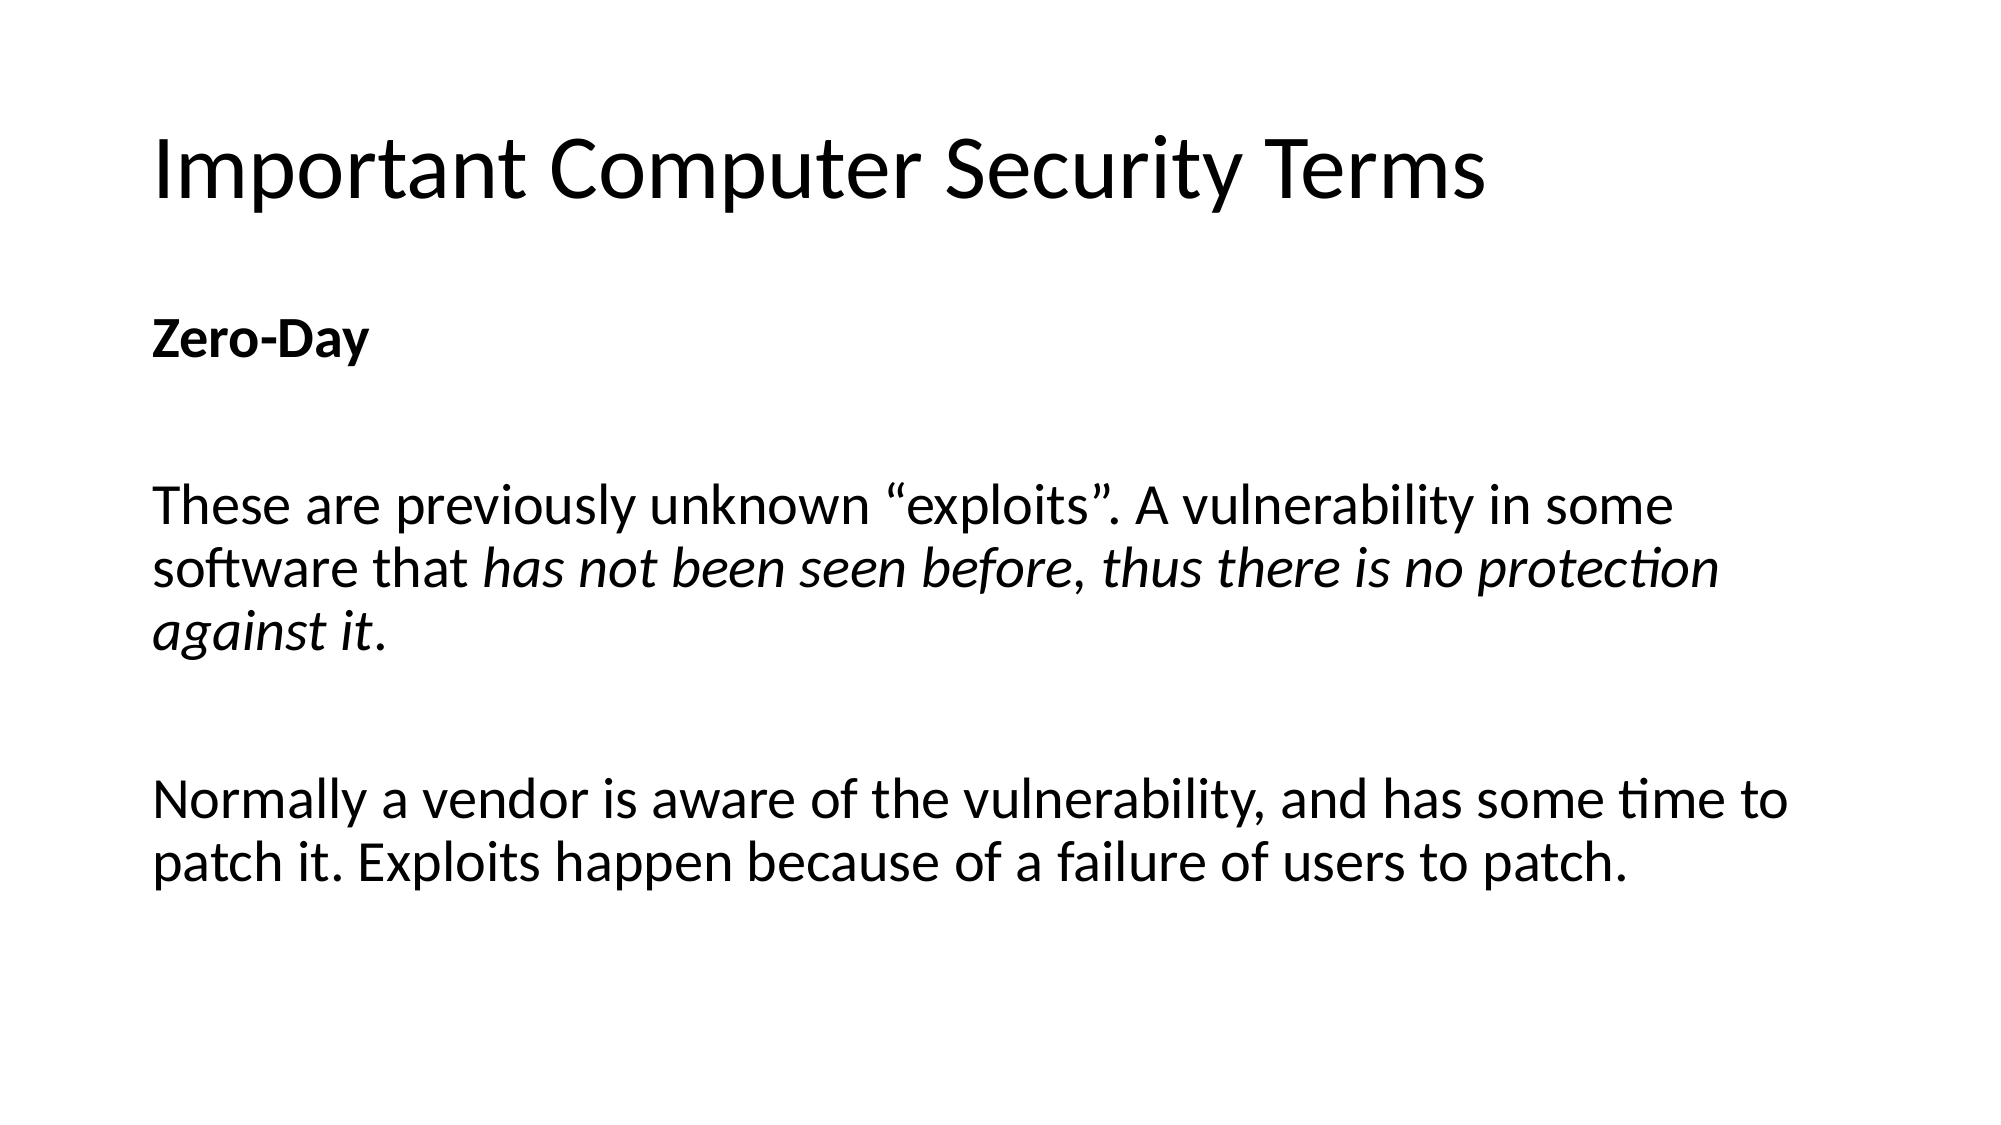

# Important Computer Security Terms
Zero-Day

These are previously unknown “exploits”. A vulnerability in some software that has not been seen before, thus there is no protection against it.

Normally a vendor is aware of the vulnerability, and has some time to patch it. Exploits happen because of a failure of users to patch.